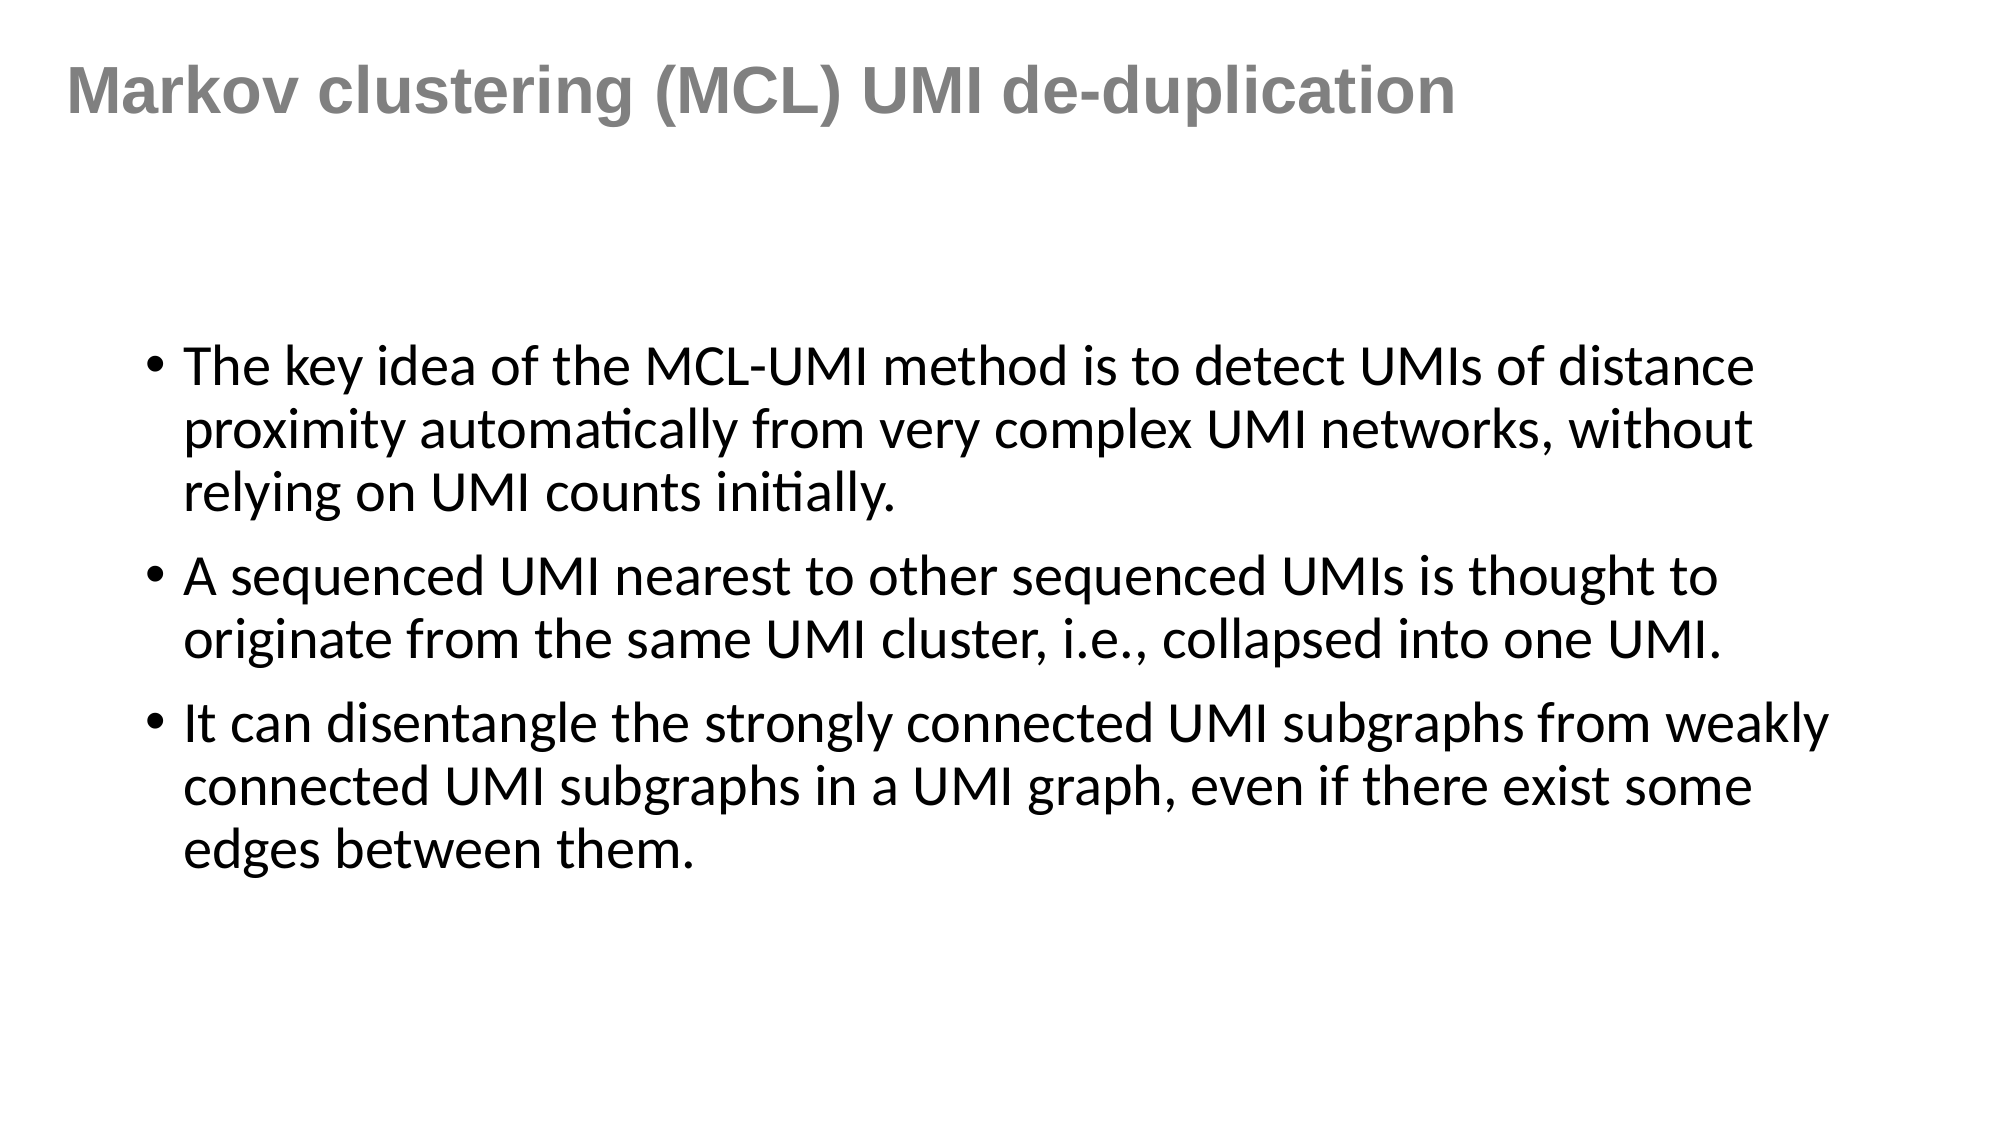

Markov clustering (MCL) UMI de-duplication
The key idea of the MCL-UMI method is to detect UMIs of distance proximity automatically from very complex UMI networks, without relying on UMI counts initially.
A sequenced UMI nearest to other sequenced UMIs is thought to originate from the same UMI cluster, i.e., collapsed into one UMI.
It can disentangle the strongly connected UMI subgraphs from weakly connected UMI subgraphs in a UMI graph, even if there exist some edges between them.